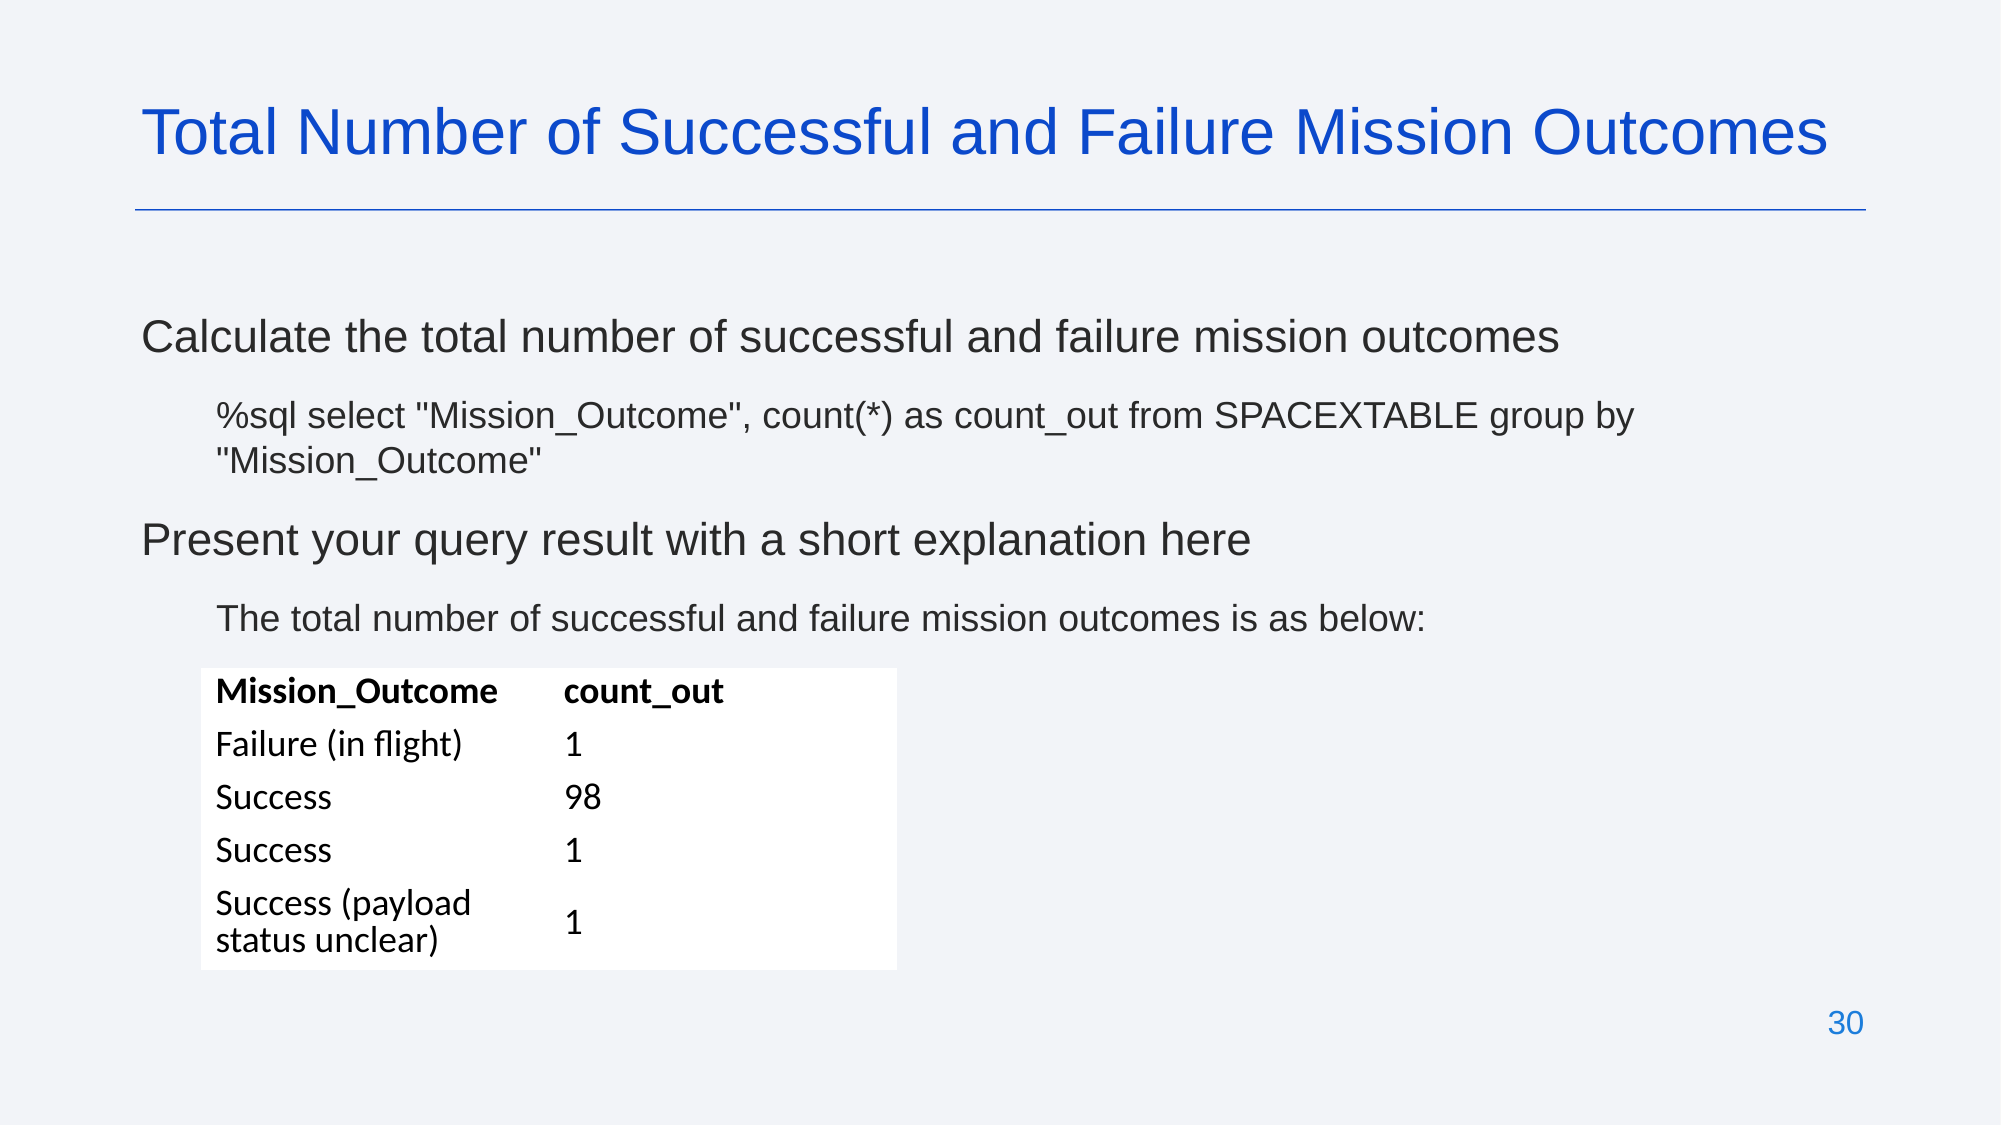

Total Number of Successful and Failure Mission Outcomes
Calculate the total number of successful and failure mission outcomes
%sql select "Mission_Outcome", count(*) as count_out from SPACEXTABLE group by "Mission_Outcome"
Present your query result with a short explanation here
The total number of successful and failure mission outcomes is as below:

| Mission\_Outcome | count\_out |
| --- | --- |
| Failure (in flight) | 1 |
| Success | 98 |
| Success | 1 |
| Success (payload status unclear) | 1 |
30